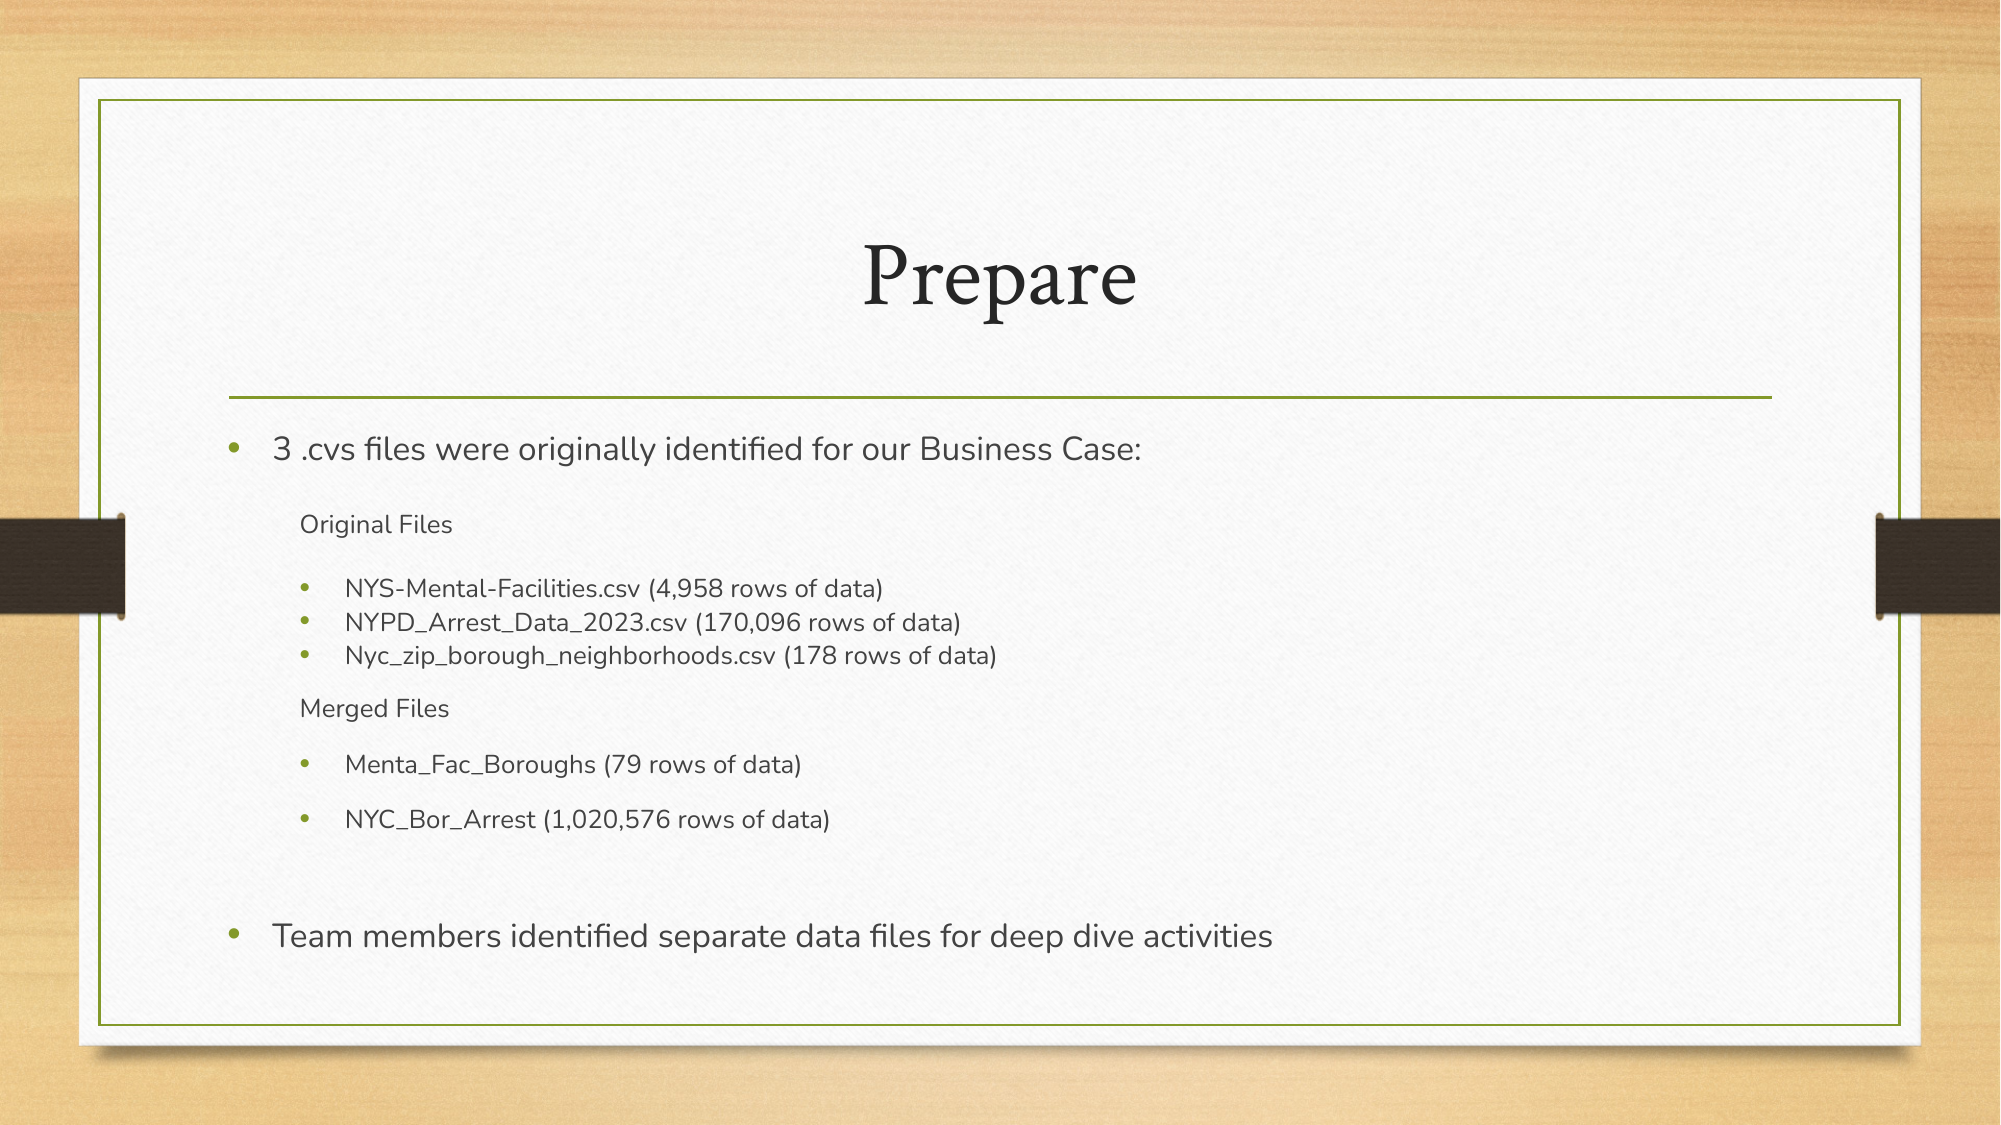

# Prepare
3 .cvs files were originally identified for our Business Case:

Original Files

NYS-Mental-Facilities.csv (4,958 rows of data)
NYPD_Arrest_Data_2023.csv (170,096 rows of data)
Nyc_zip_borough_neighborhoods.csv (178 rows of data)
Merged Files
Menta_Fac_Boroughs (79 rows of data)
NYC_Bor_Arrest (1,020,576 rows of data)

Team members identified separate data files for deep dive activities